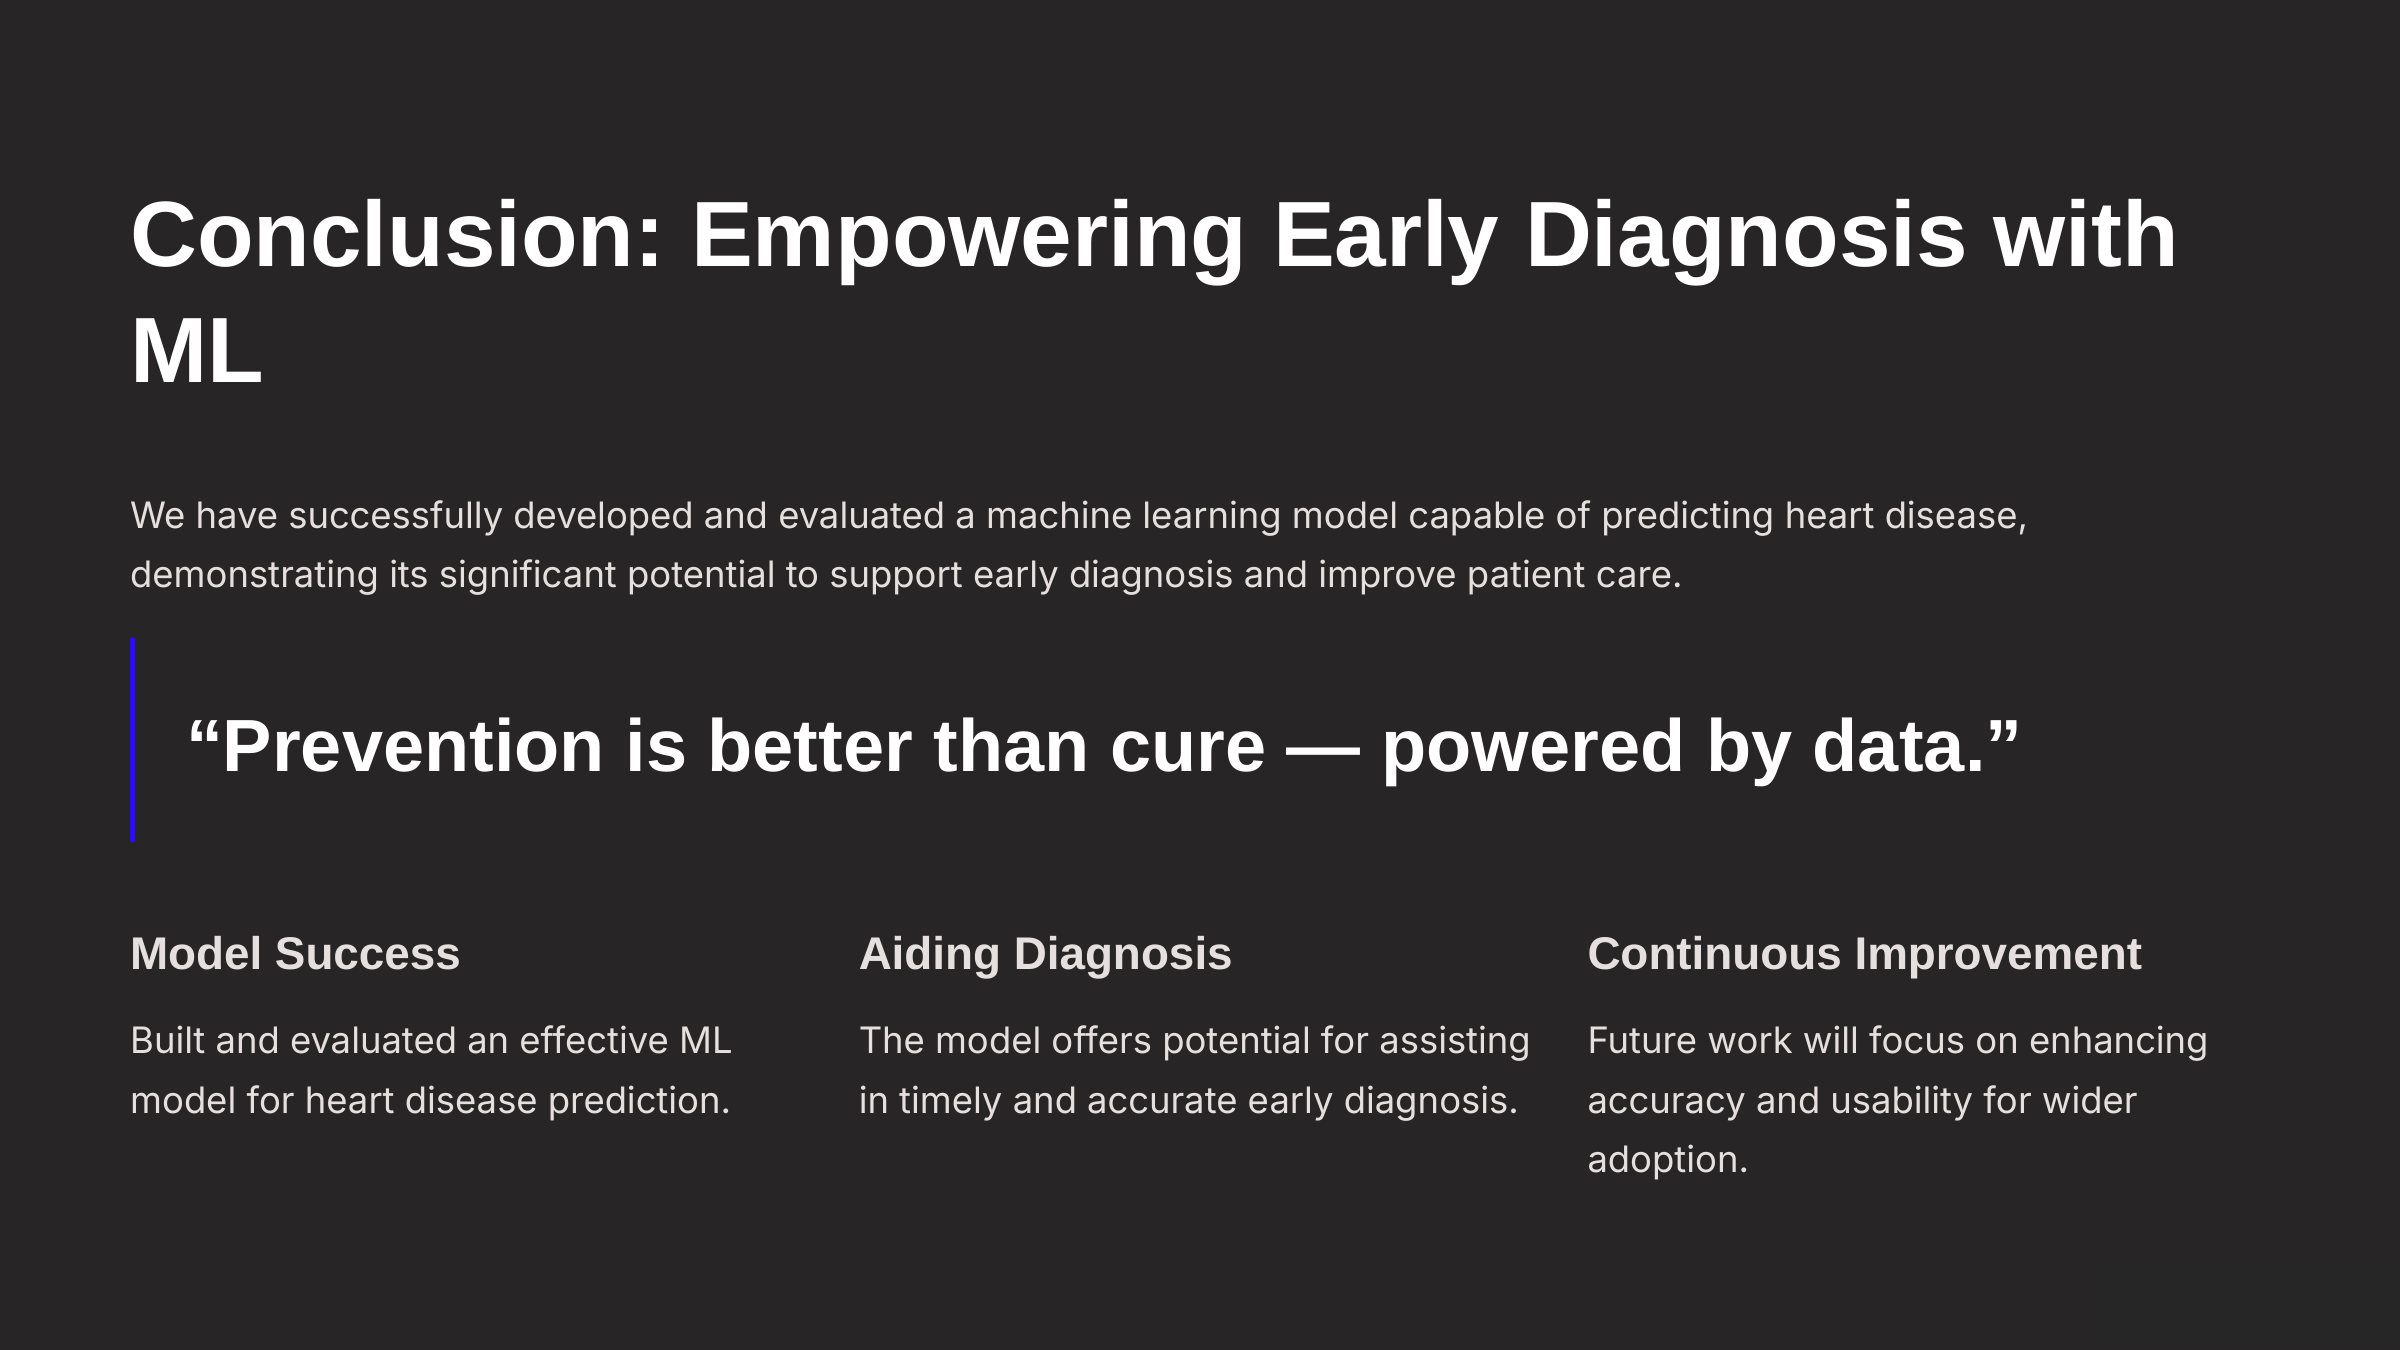

Conclusion: Empowering Early Diagnosis with ML
We have successfully developed and evaluated a machine learning model capable of predicting heart disease, demonstrating its significant potential to support early diagnosis and improve patient care.

“Prevention is better than cure — powered by data.”
Model Success
Aiding Diagnosis
Continuous Improvement
Built and evaluated an effective ML model for heart disease prediction.
The model offers potential for assisting in timely and accurate early diagnosis.
Future work will focus on enhancing accuracy and usability for wider adoption.